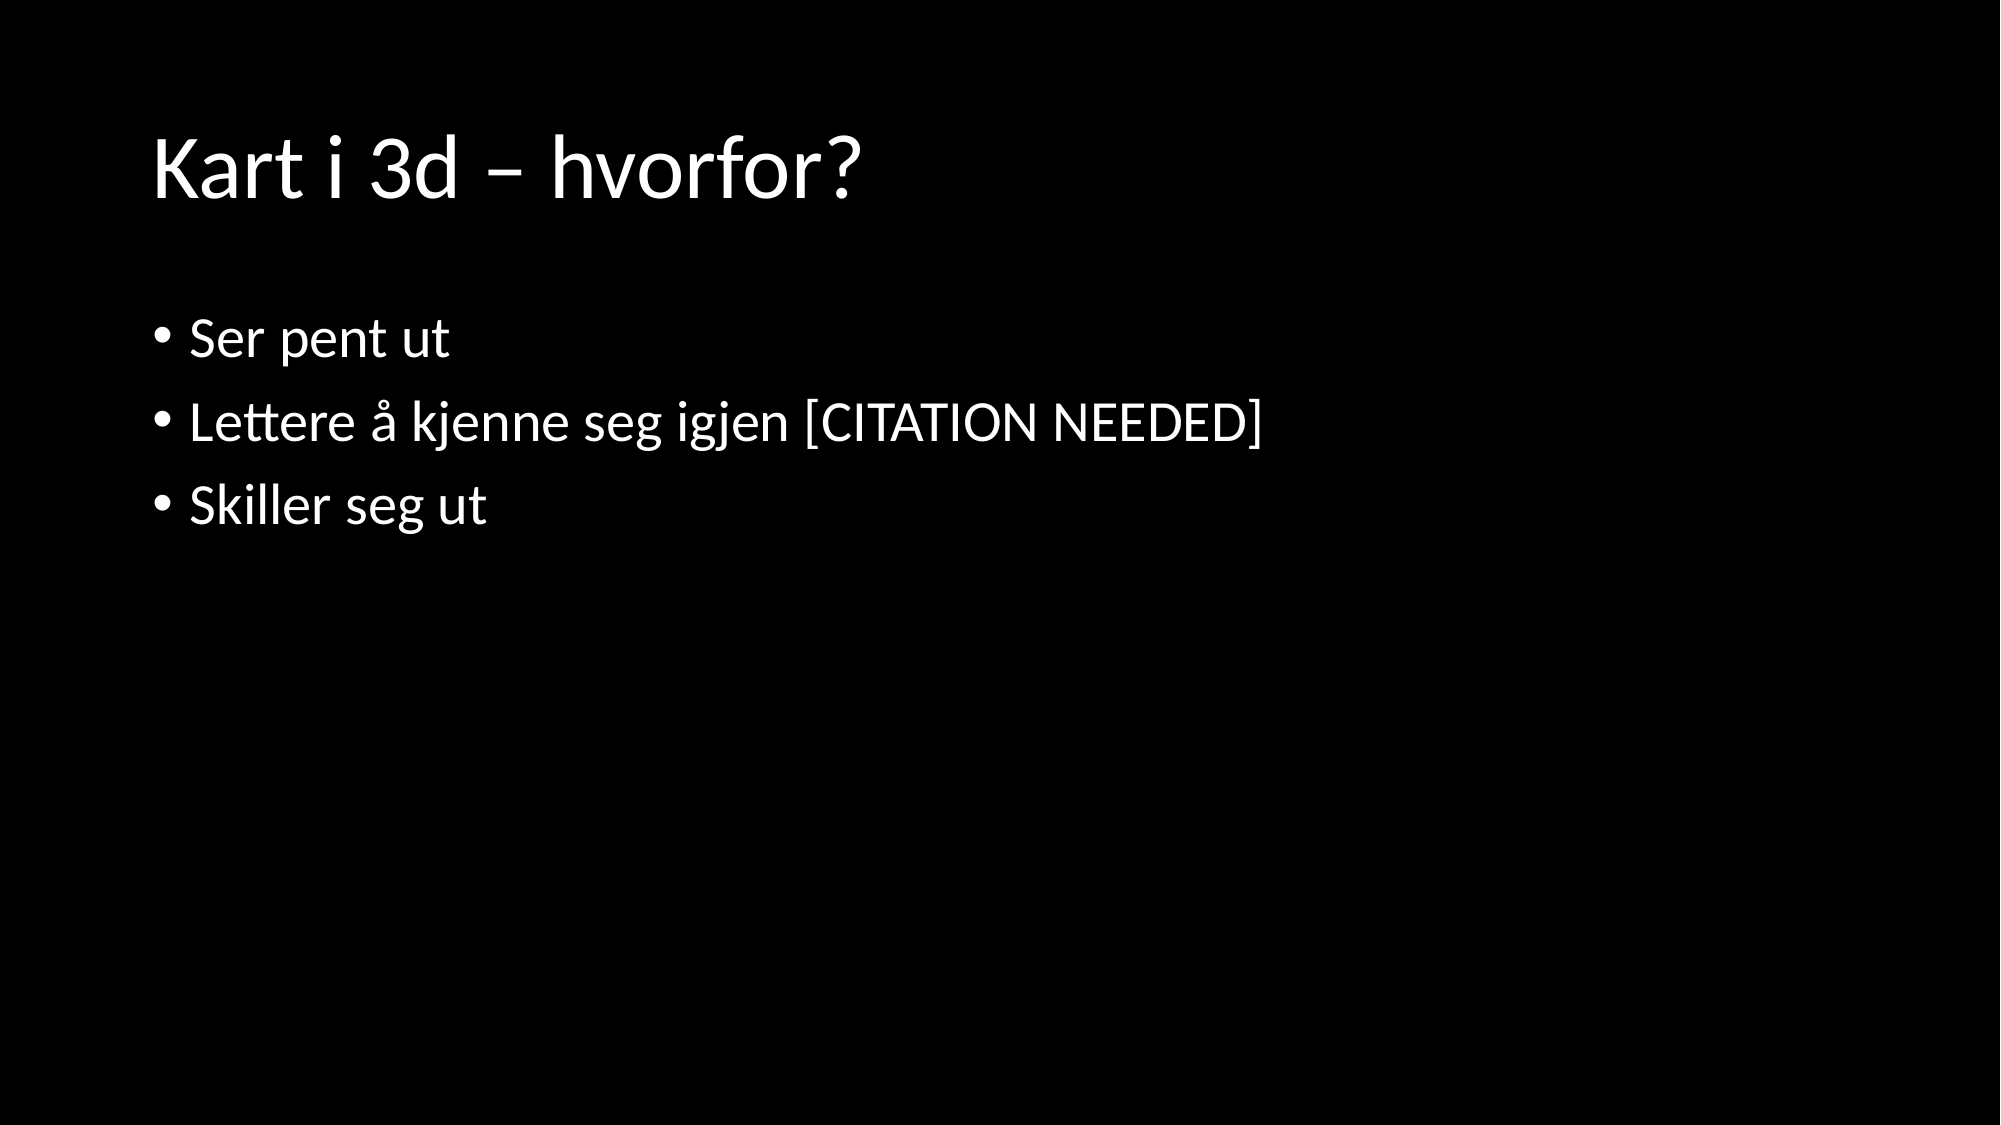

# Kart i 3d – hvorfor?
Ser pent ut
Lettere å kjenne seg igjen [CITATION NEEDED]
Skiller seg ut